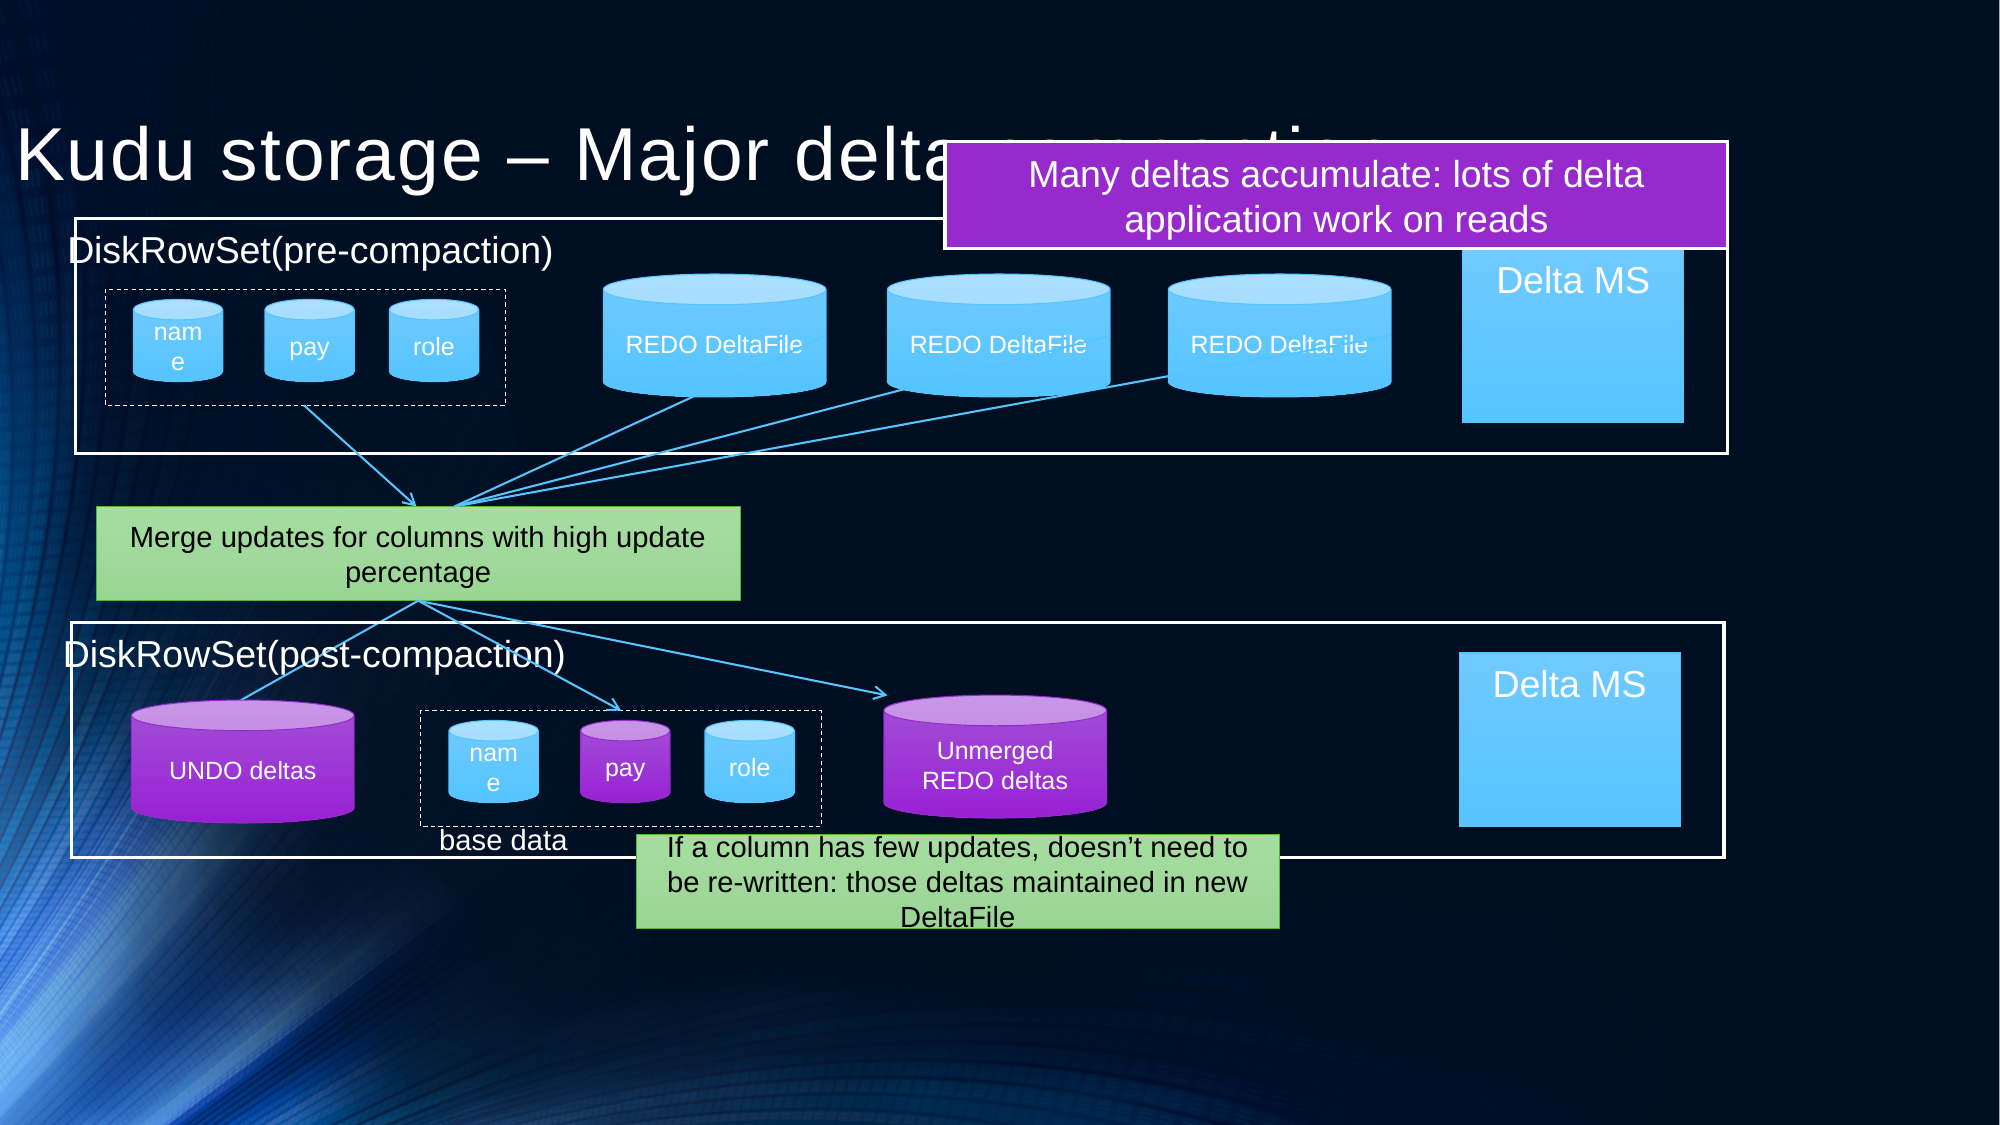

Kudu storage – Major delta compaction
Many deltas accumulate: lots of delta application work on reads
DiskRowSet(pre-compaction)

Delta MS
REDO DeltaFile
REDO DeltaFile
REDO DeltaFile

name
pay
role
Merge updates for columns with high update percentage
DiskRowSet(post-compaction)

Delta MS
Unmerged REDO deltas
UNDO deltas

name
pay
role
base data
If a column has few updates, doesn’t need to be re-written: those deltas maintained in new DeltaFile